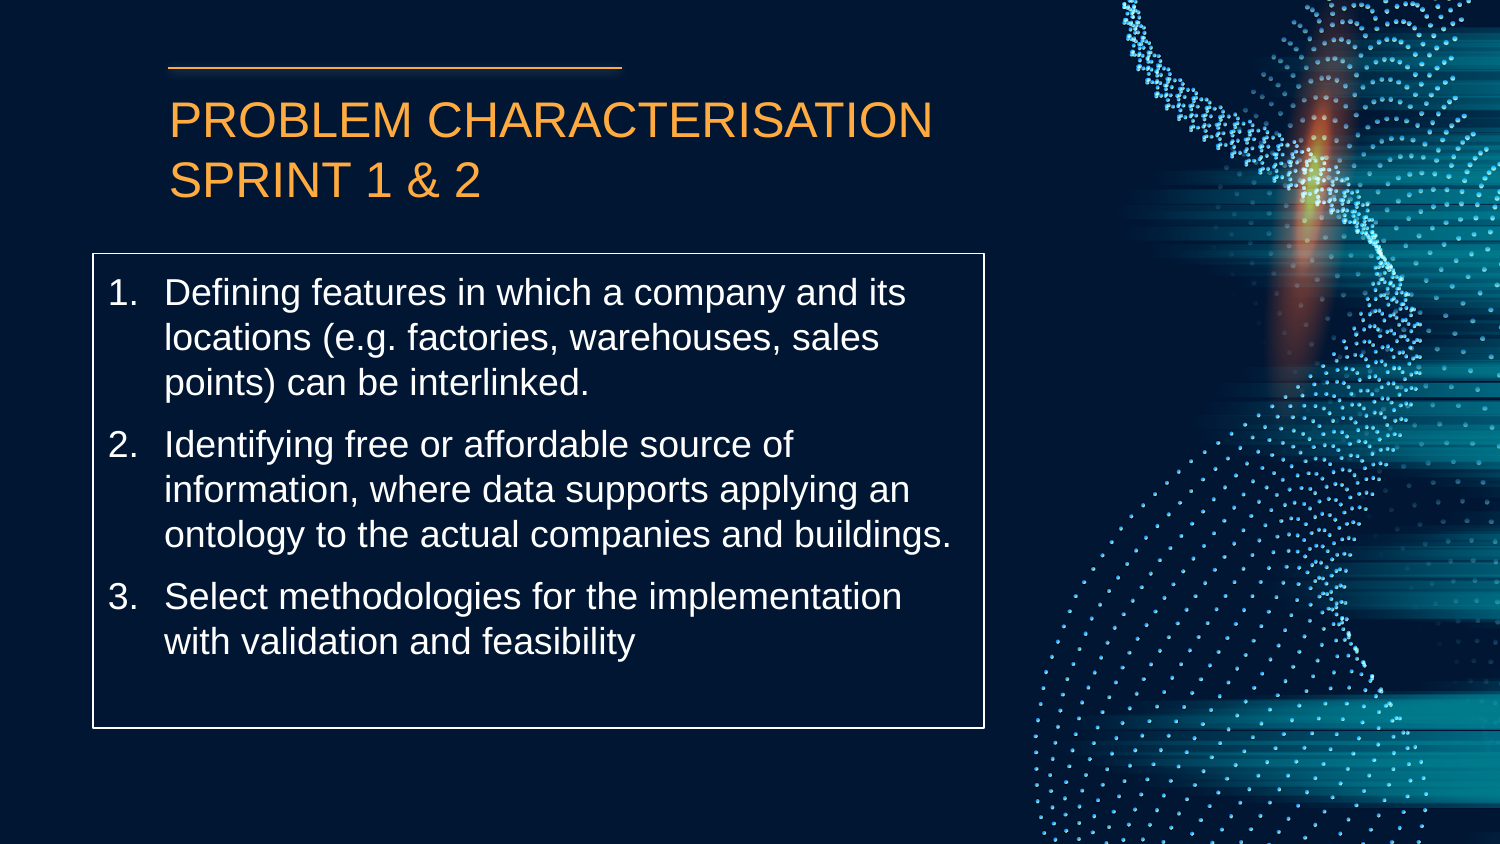

# PROBLEM CHARACTERISATION SPRINT 1 & 2
Defining features in which a company and its locations (e.g. factories, warehouses, sales points) can be interlinked.
Identifying free or affordable source of information, where data supports applying an ontology to the actual companies and buildings.
Select methodologies for the implementation with validation and feasibility